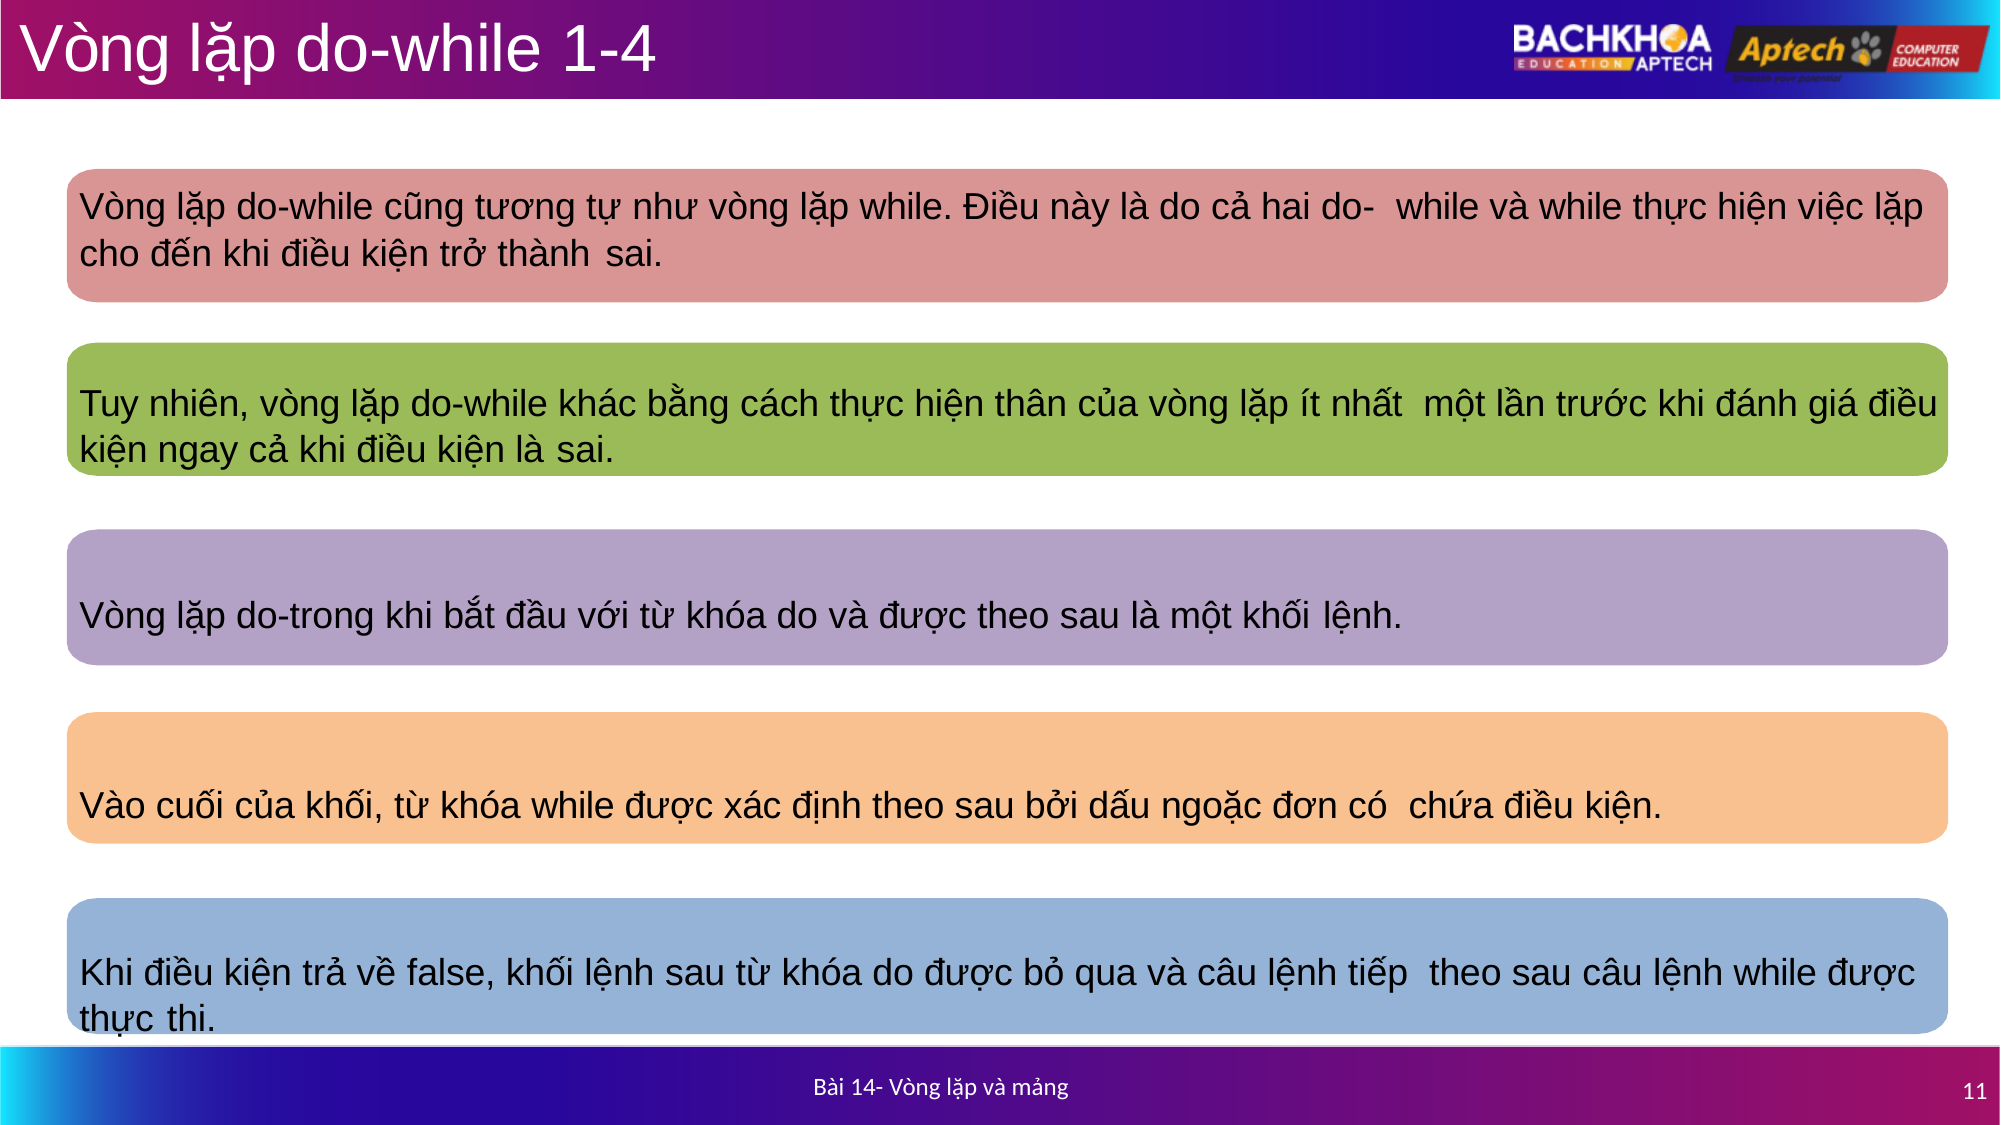

# Vòng lặp do-while 1-4

Vòng lặp do-while cũng tương tự như vòng lặp while. Điều này là do cả hai do-  while và while thực hiện việc lặp cho đến khi điều kiện trở thành sai.

Tuy nhiên, vòng lặp do-while khác bằng cách thực hiện thân của vòng lặp ít nhất  một lần trước khi đánh giá điều kiện ngay cả khi điều kiện là sai.

Vòng lặp do-trong khi bắt đầu với từ khóa do và được theo sau là một khối lệnh.

Vào cuối của khối, từ khóa while được xác định theo sau bởi dấu ngoặc đơn có  chứa điều kiện.

Khi điều kiện trả về false, khối lệnh sau từ khóa do được bỏ qua và câu lệnh tiếp  theo sau câu lệnh while được thực thi.

Bài 14- Vòng lặp và mảng
11